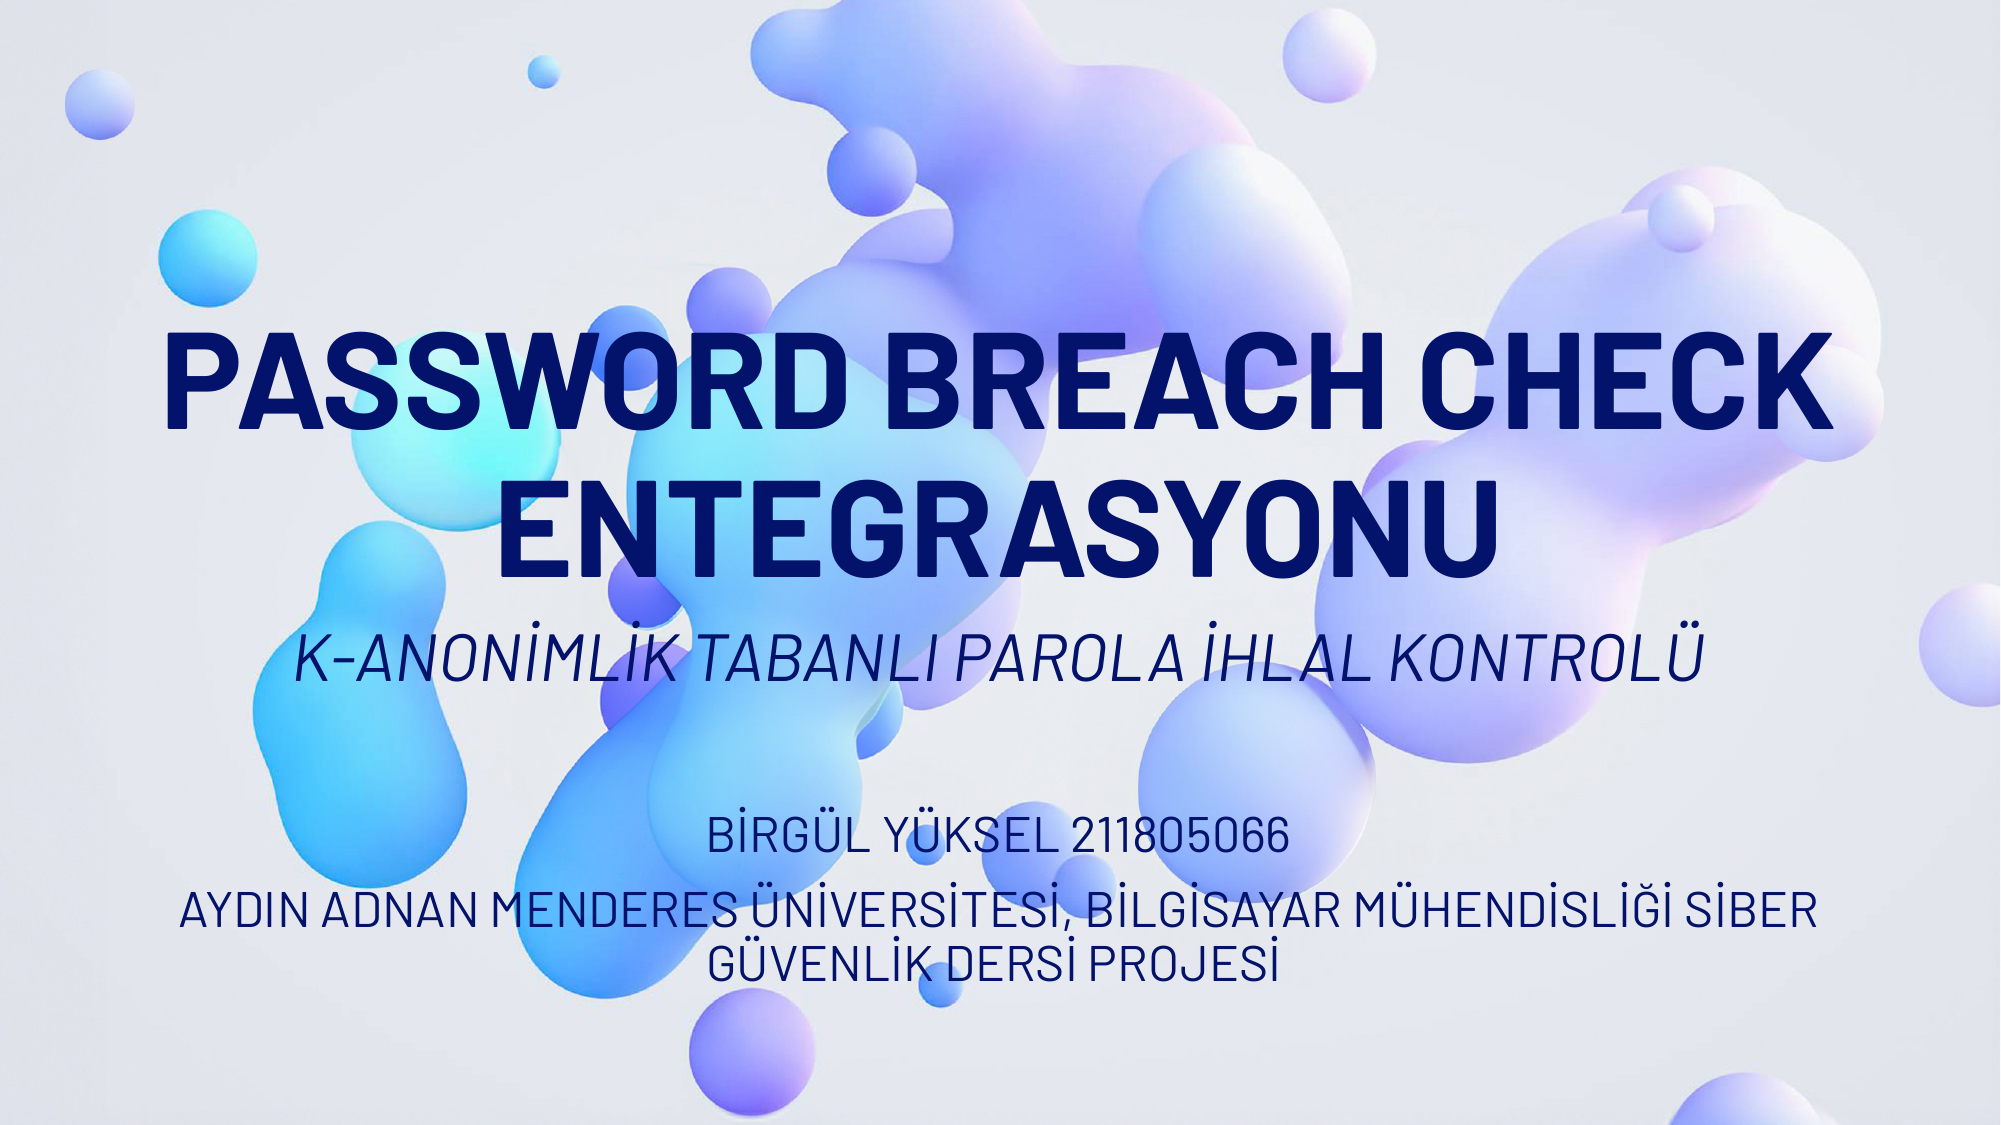

# PASSWORD BREACH CHECK ENTEGRASYONU
K-Anonimlik Tabanlı Parola İhlal Kontrolü

Birgül Yüksel 211805066
Aydın Adnan Menderes Üniversitesi, Bilgisayar Mühendisliği Siber Güvenlik Dersi Projesi